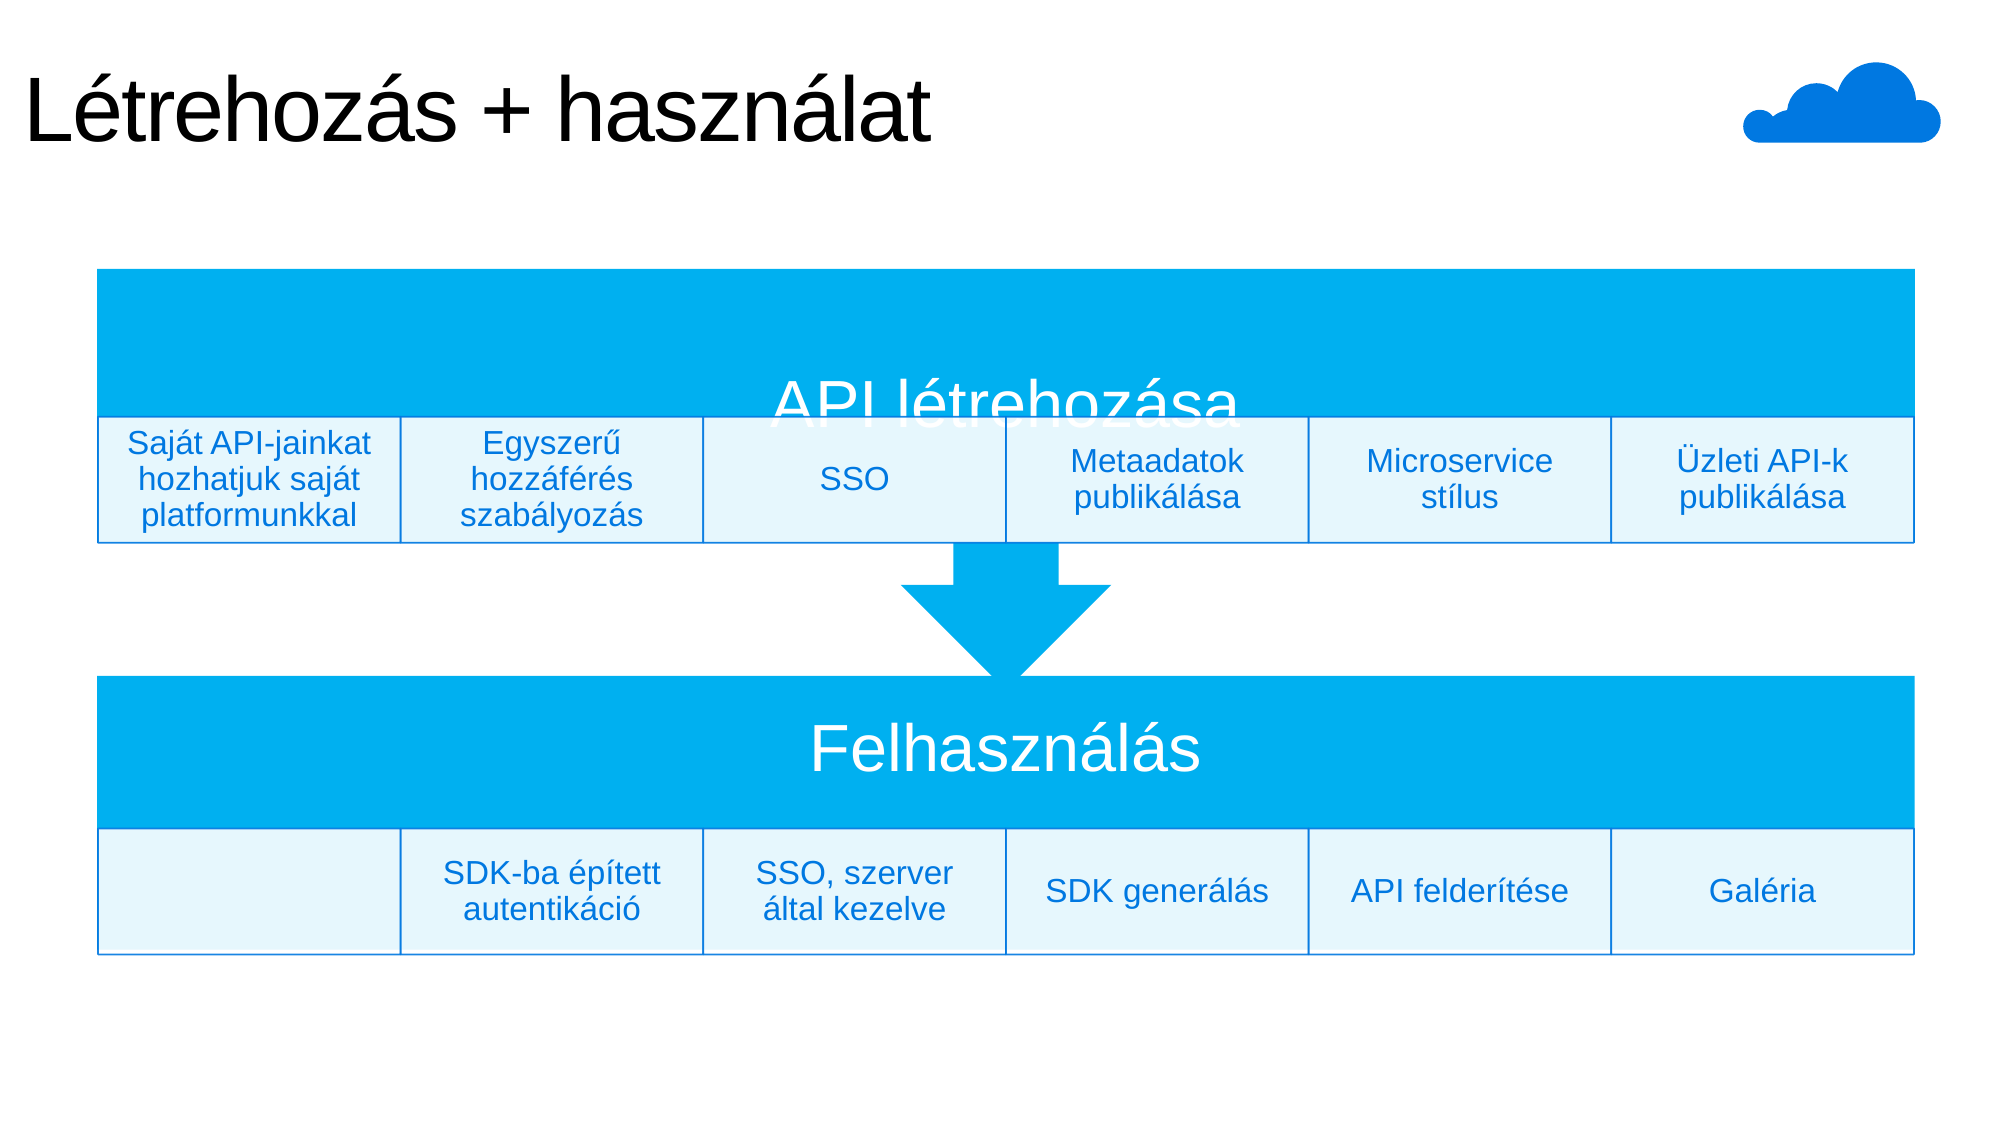

Létrehozás + használat
Felhasználás

SDK-ba épített autentikáció
SSO, szerver által kezelve
SDK generálás
API felderítése
Galéria
API létrehozása
Saját API-jainkat hozhatjuk saját platformunkkal
Egyszerű hozzáférés szabályozás
SSO
Metaadatok publikálása
Microservice stílus
Üzleti API-k publikálása